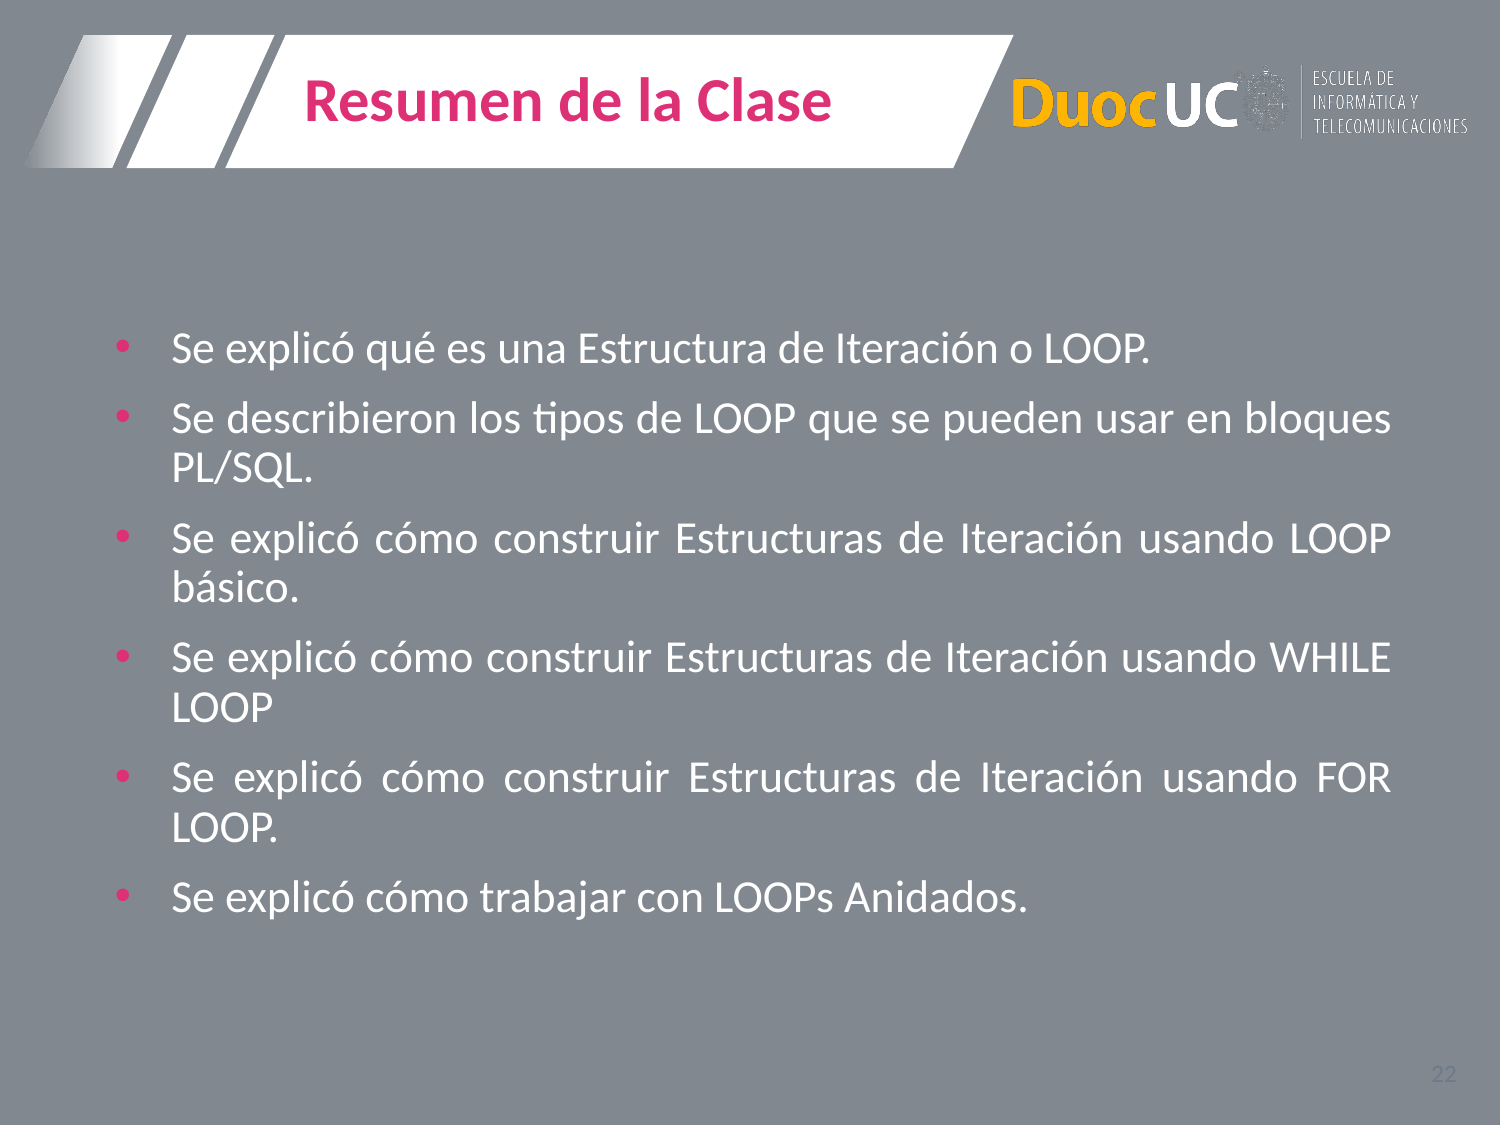

# Resumen de la Clase
Se explicó qué es una Estructura de Iteración o LOOP.
Se describieron los tipos de LOOP que se pueden usar en bloques PL/SQL.
Se explicó cómo construir Estructuras de Iteración usando LOOP básico.
Se explicó cómo construir Estructuras de Iteración usando WHILE LOOP
Se explicó cómo construir Estructuras de Iteración usando FOR LOOP.
Se explicó cómo trabajar con LOOPs Anidados.
22